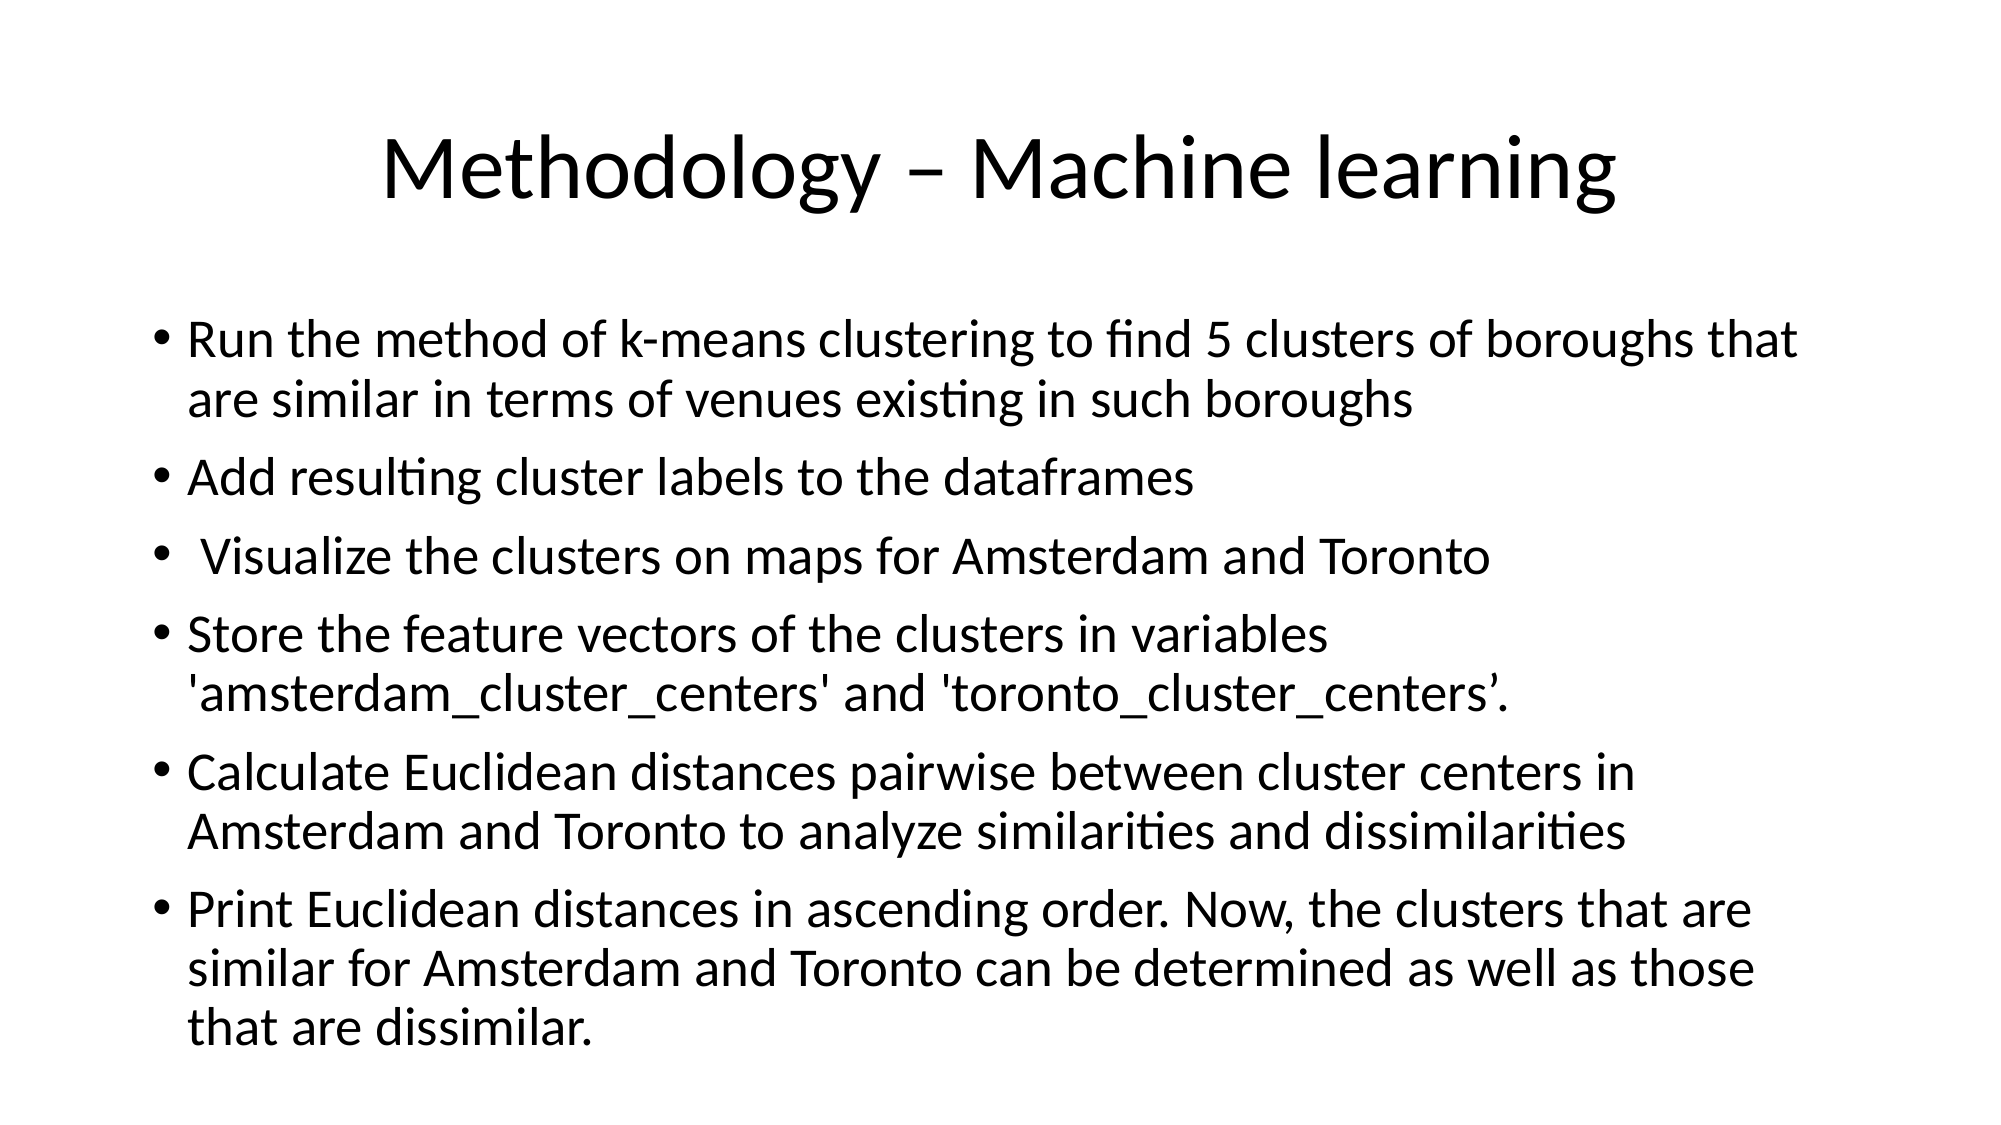

# Methodology – Machine learning
Run the method of k-means clustering to find 5 clusters of boroughs that are similar in terms of venues existing in such boroughs
Add resulting cluster labels to the dataframes
 Visualize the clusters on maps for Amsterdam and Toronto
Store the feature vectors of the clusters in variables 'amsterdam_cluster_centers' and 'toronto_cluster_centers’.
Calculate Euclidean distances pairwise between cluster centers in Amsterdam and Toronto to analyze similarities and dissimilarities
Print Euclidean distances in ascending order. Now, the clusters that are similar for Amsterdam and Toronto can be determined as well as those that are dissimilar.